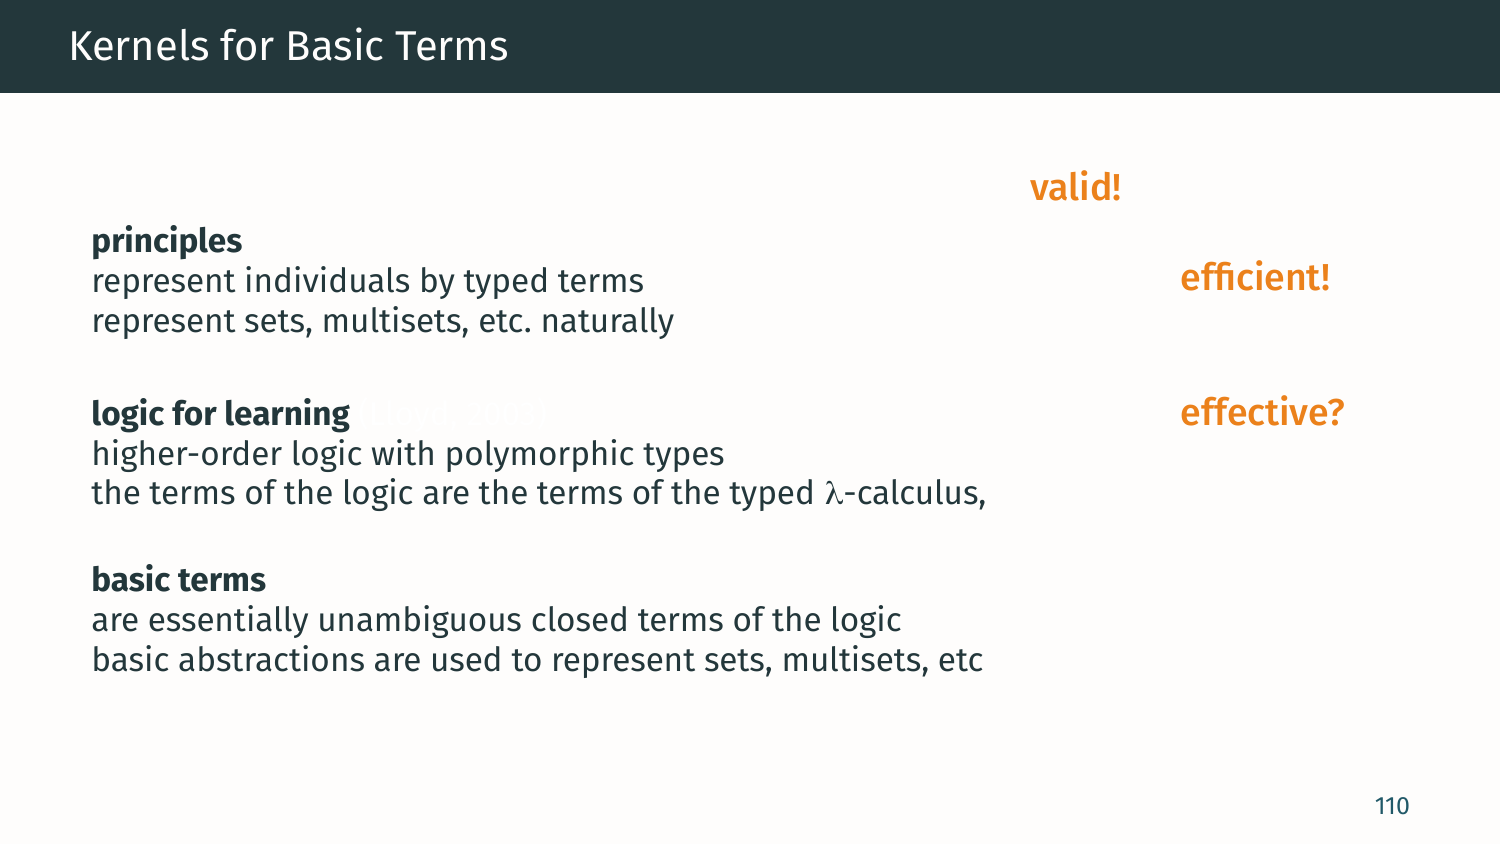

# Kernels for Basic Terms
valid!

	efficient!

	effective?

principles
represent individuals by typed terms
represent sets, multisets, etc. naturally

logic for learning (Lloyd, 2003)
higher-order logic with polymorphic types
the terms of the logic are the terms of the typed λ-calculus,
basic terms
are essentially unambiguous closed terms of the logic
basic abstractions are used to represent sets, multisets, etc
110